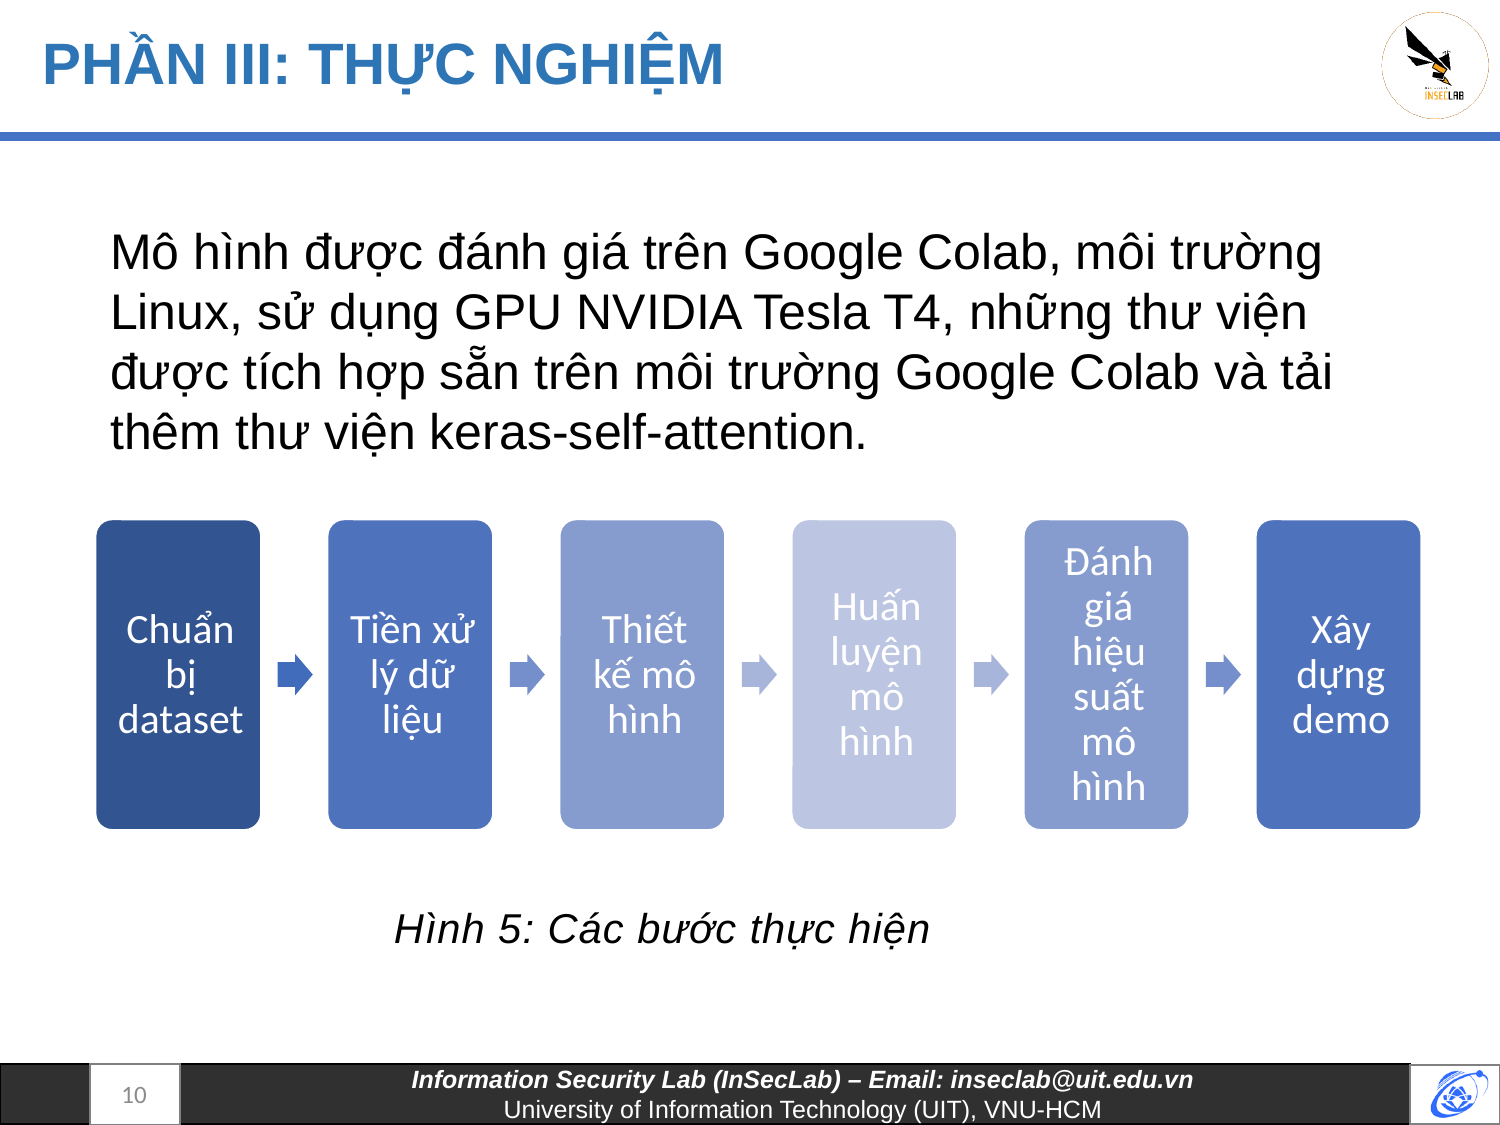

# PHẦN III: THỰC NGHIỆM
Mô hình được đánh giá trên Google Colab, môi trường Linux, sử dụng GPU NVIDIA Tesla T4, những thư viện được tích hợp sẵn trên môi trường Google Colab và tải thêm thư viện keras-self-attention.
Chuẩn bị dataset

Tiền xử lý dữ liệu

Thiết kế mô hình

Huấn luyện mô hình

Đánh giá hiệu suất mô hình

Xây dựng demo
Hình 5: Các bước thực hiện
10